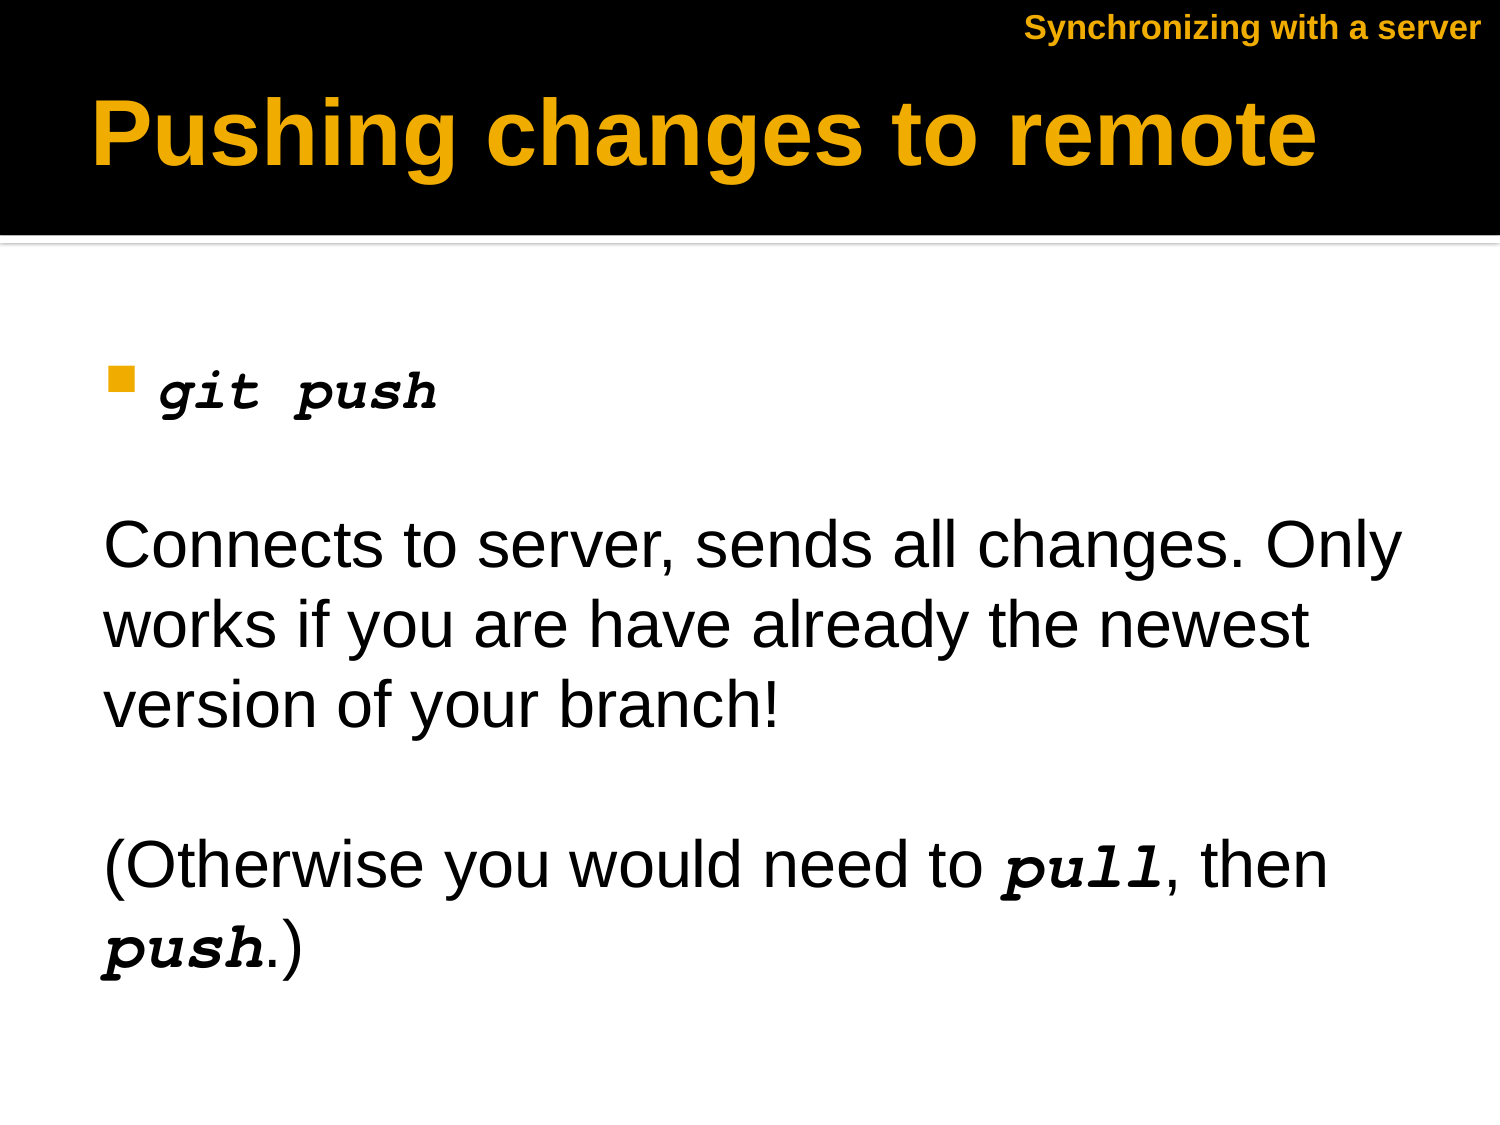

Synchronizing with a server
# Pushing changes to remote
git push

Connects to server, sends all changes. Only works if you are have already the newest version of your branch!

(Otherwise you would need to pull, then push.)